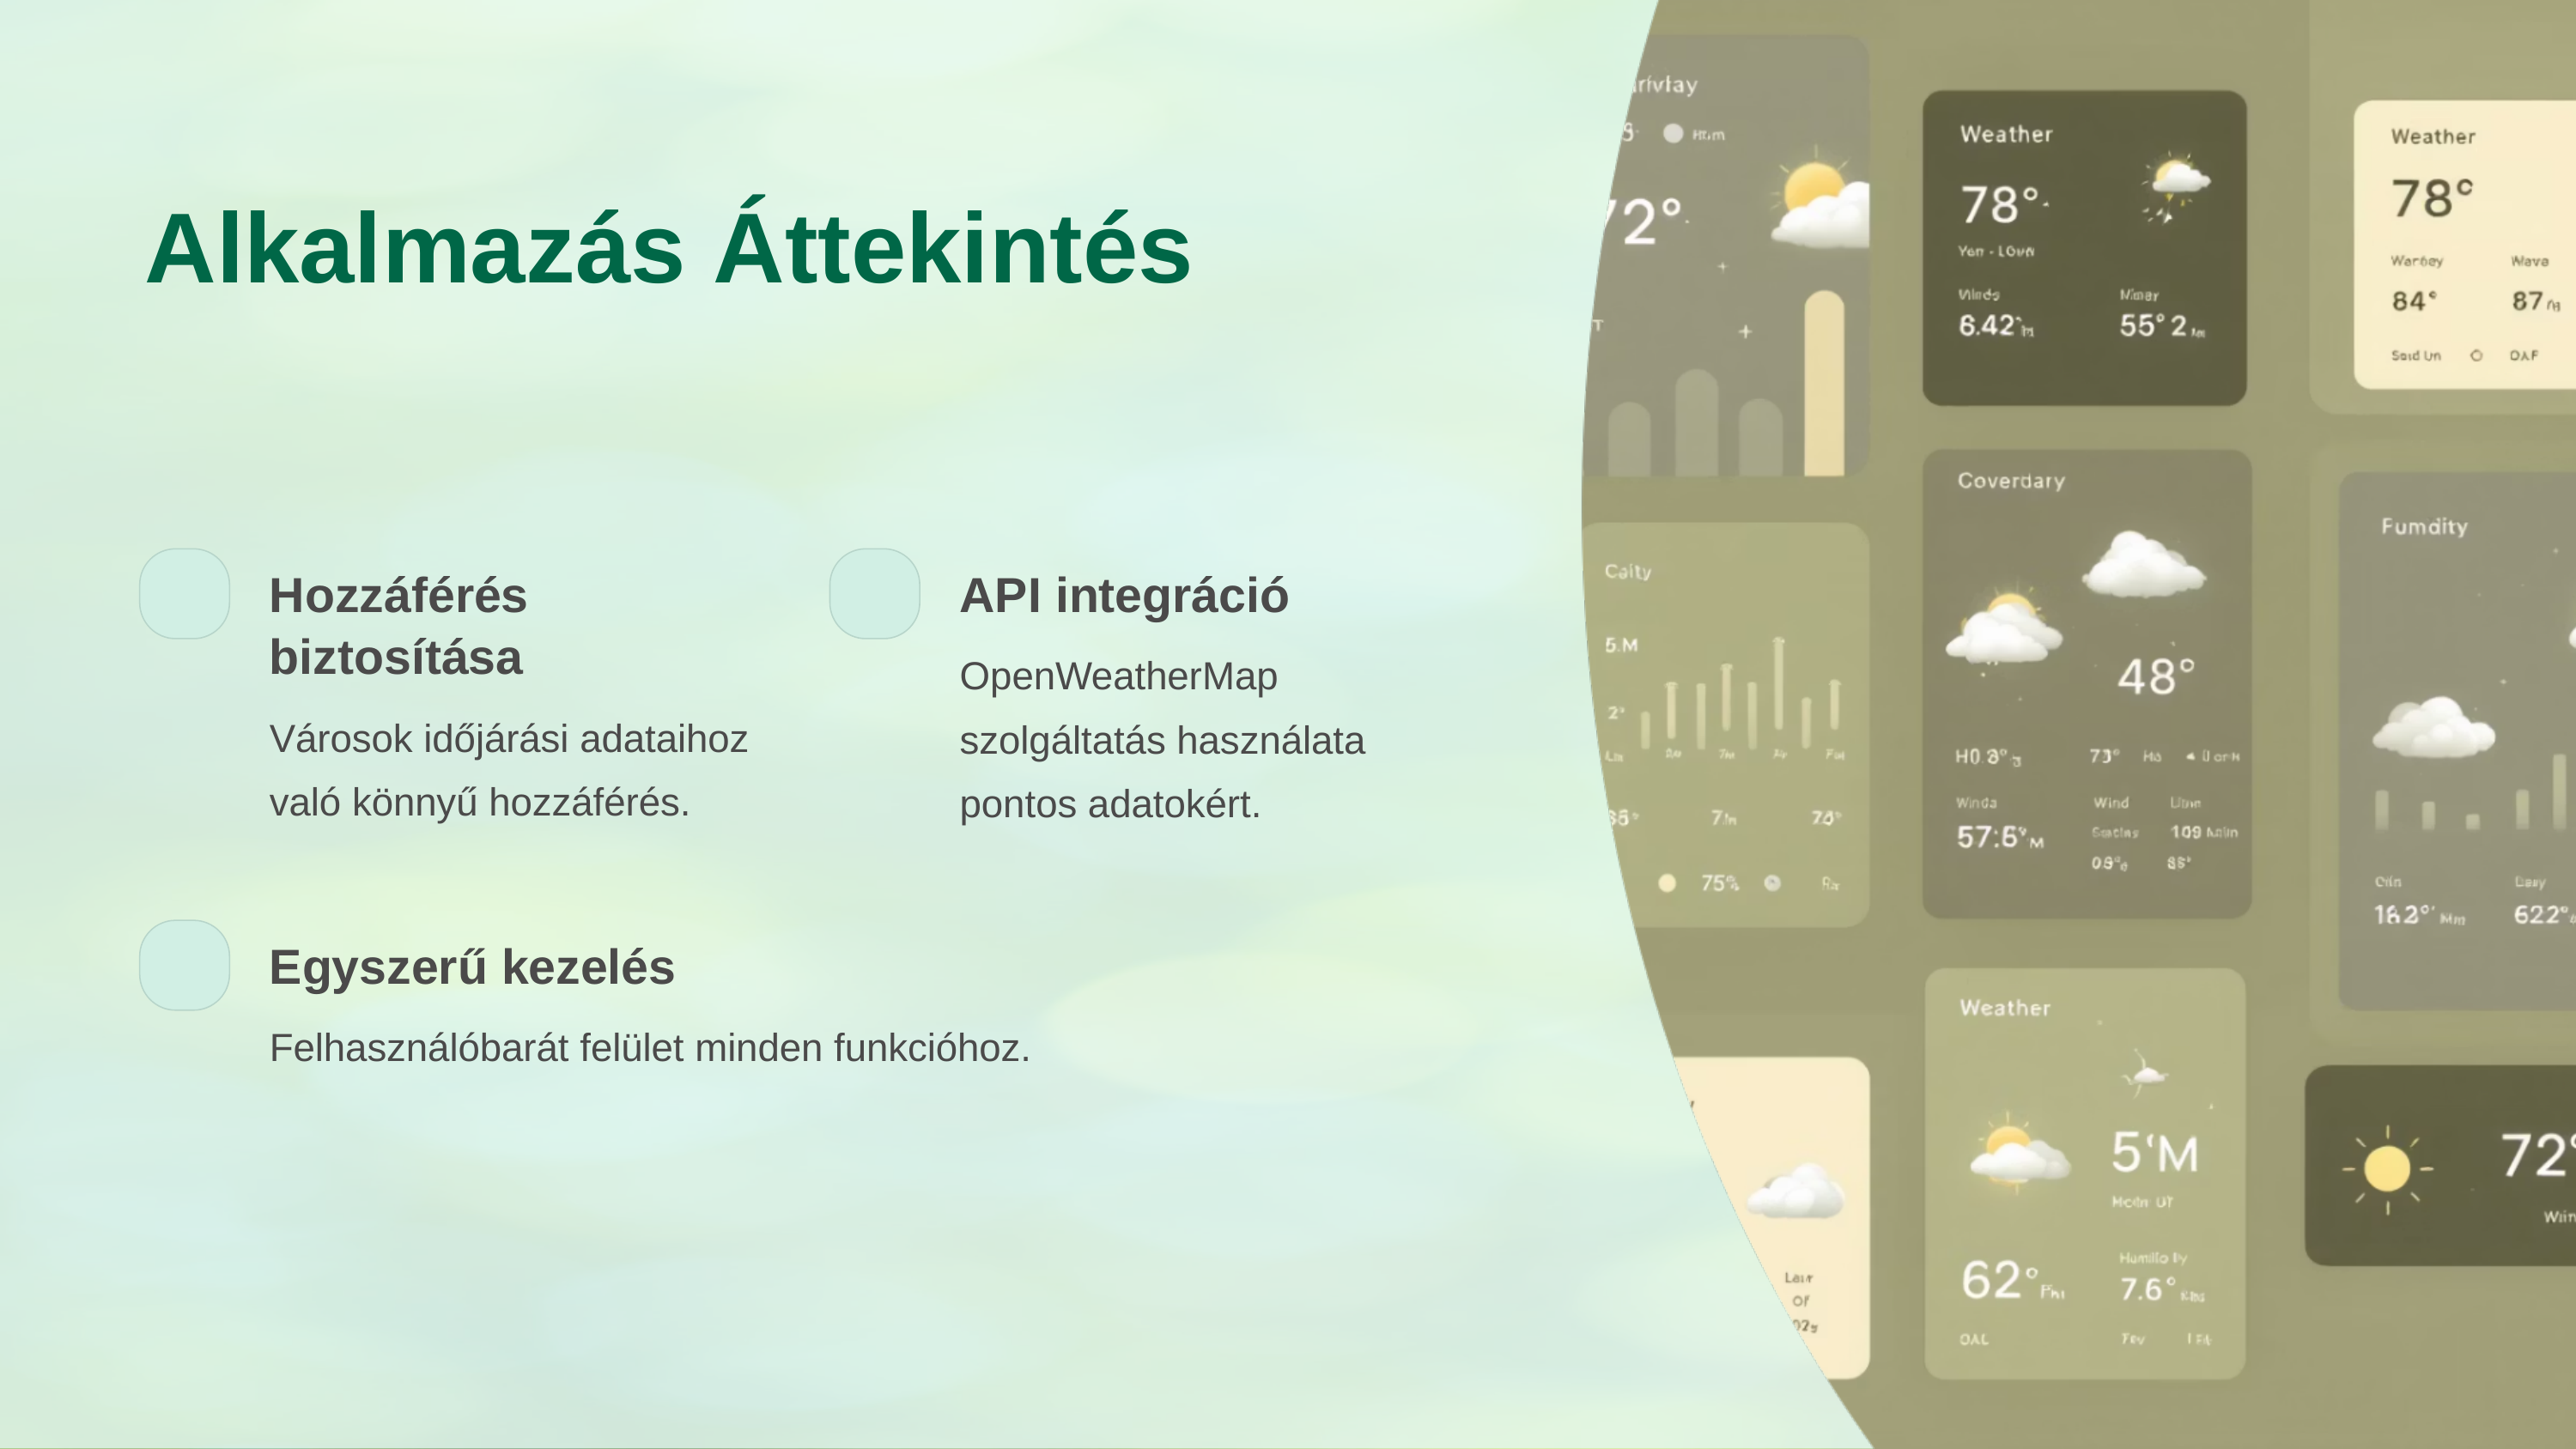

Alkalmazás Áttekintés

Hozzáférés biztosítása
API integráció
OpenWeatherMap szolgáltatás használata pontos adatokért.
Városok időjárási adataihoz való könnyű hozzáférés.

Egyszerű kezelés
Felhasználóbarát felület minden funkcióhoz.